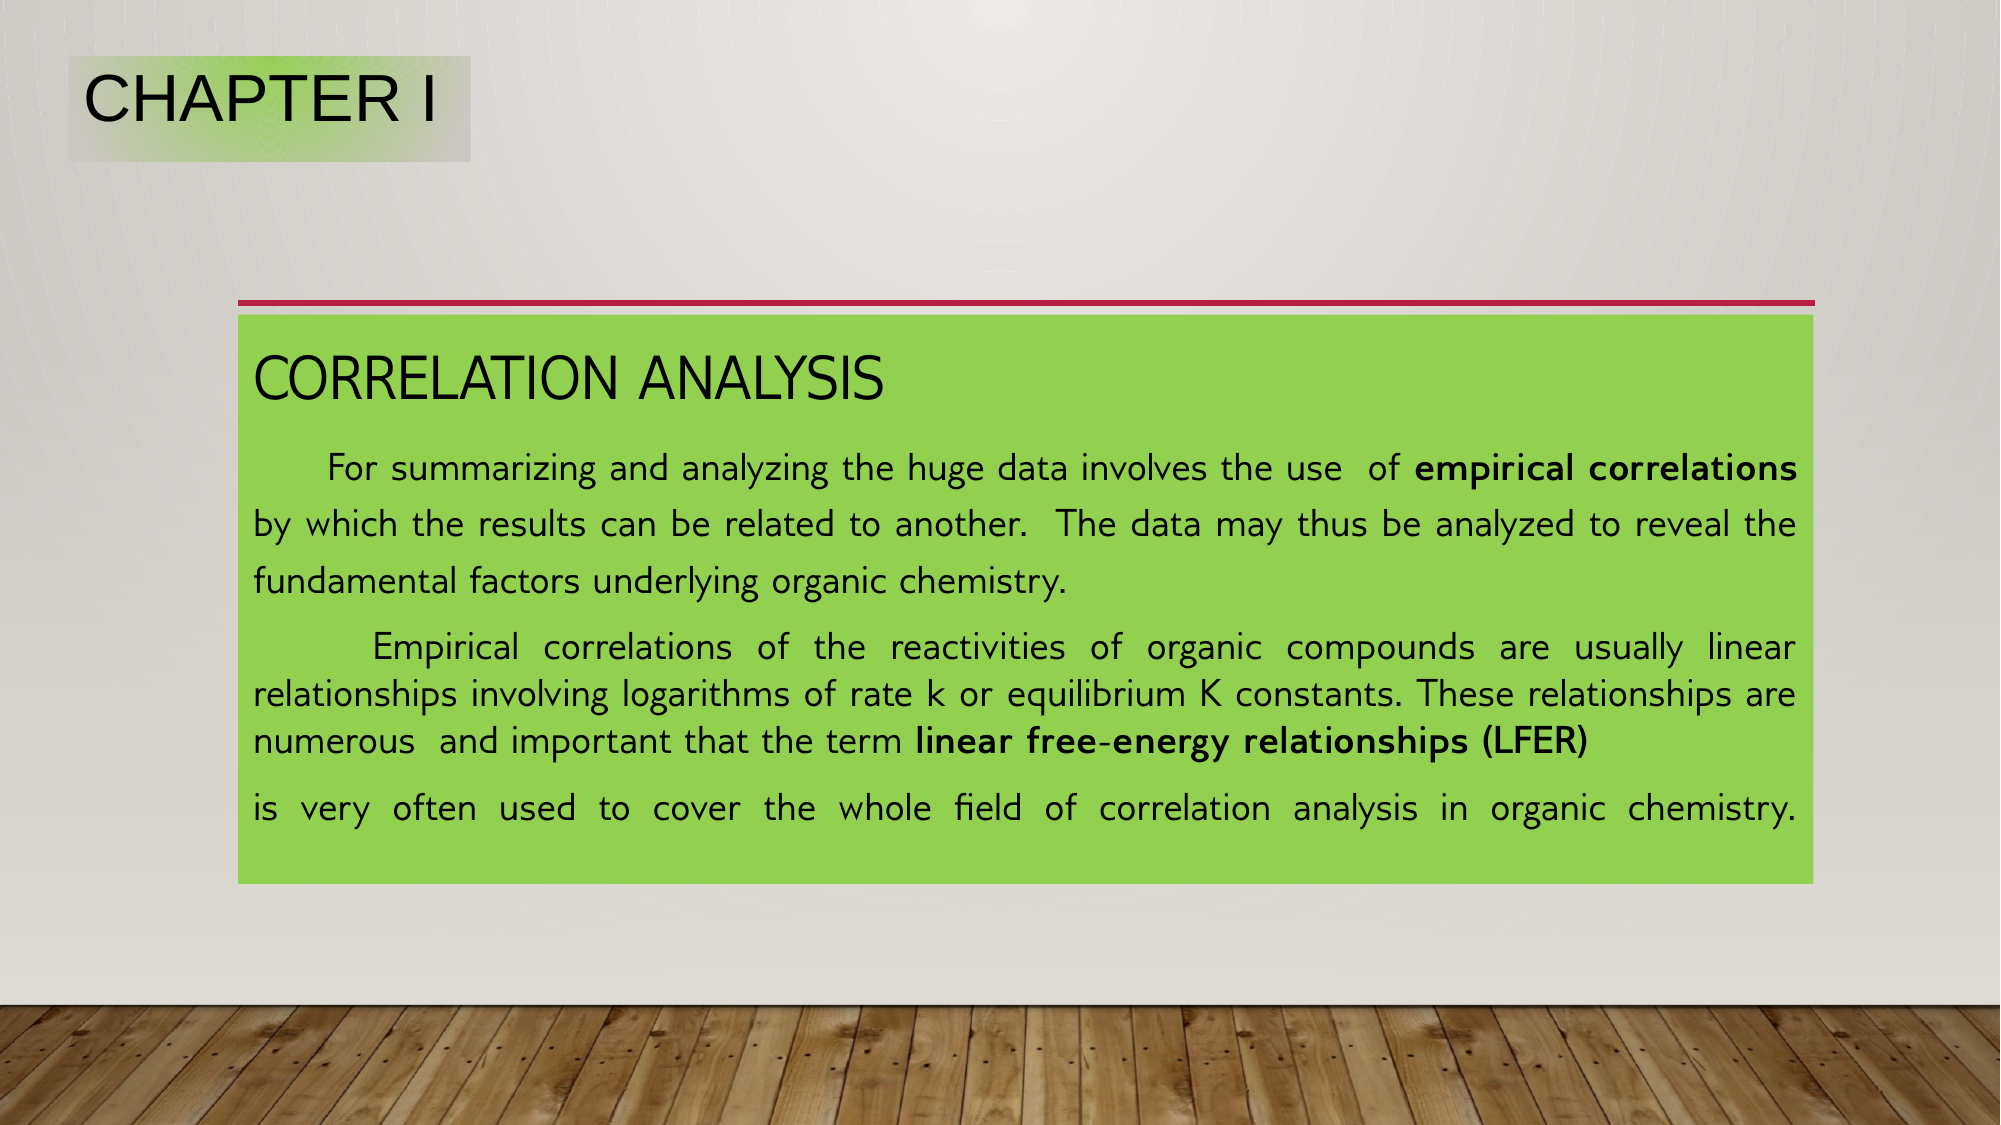

# CHAPTER I
CORRELATION ANALYSIS
      For summarizing and analyzing the huge data involves the use  of empirical correlations by which the results can be related to another.  The data may thus be analyzed to reveal the fundamental factors underlying organic chemistry.
     Empirical correlations of the reactivities of organic compounds are usually linear relationships involving logarithms of rate k or equilibrium K constants. These relationships are numerous  and important that the term linear free-energy relationships (LFER)
is very often used to cover the whole field of correlation analysis in organic chemistry.